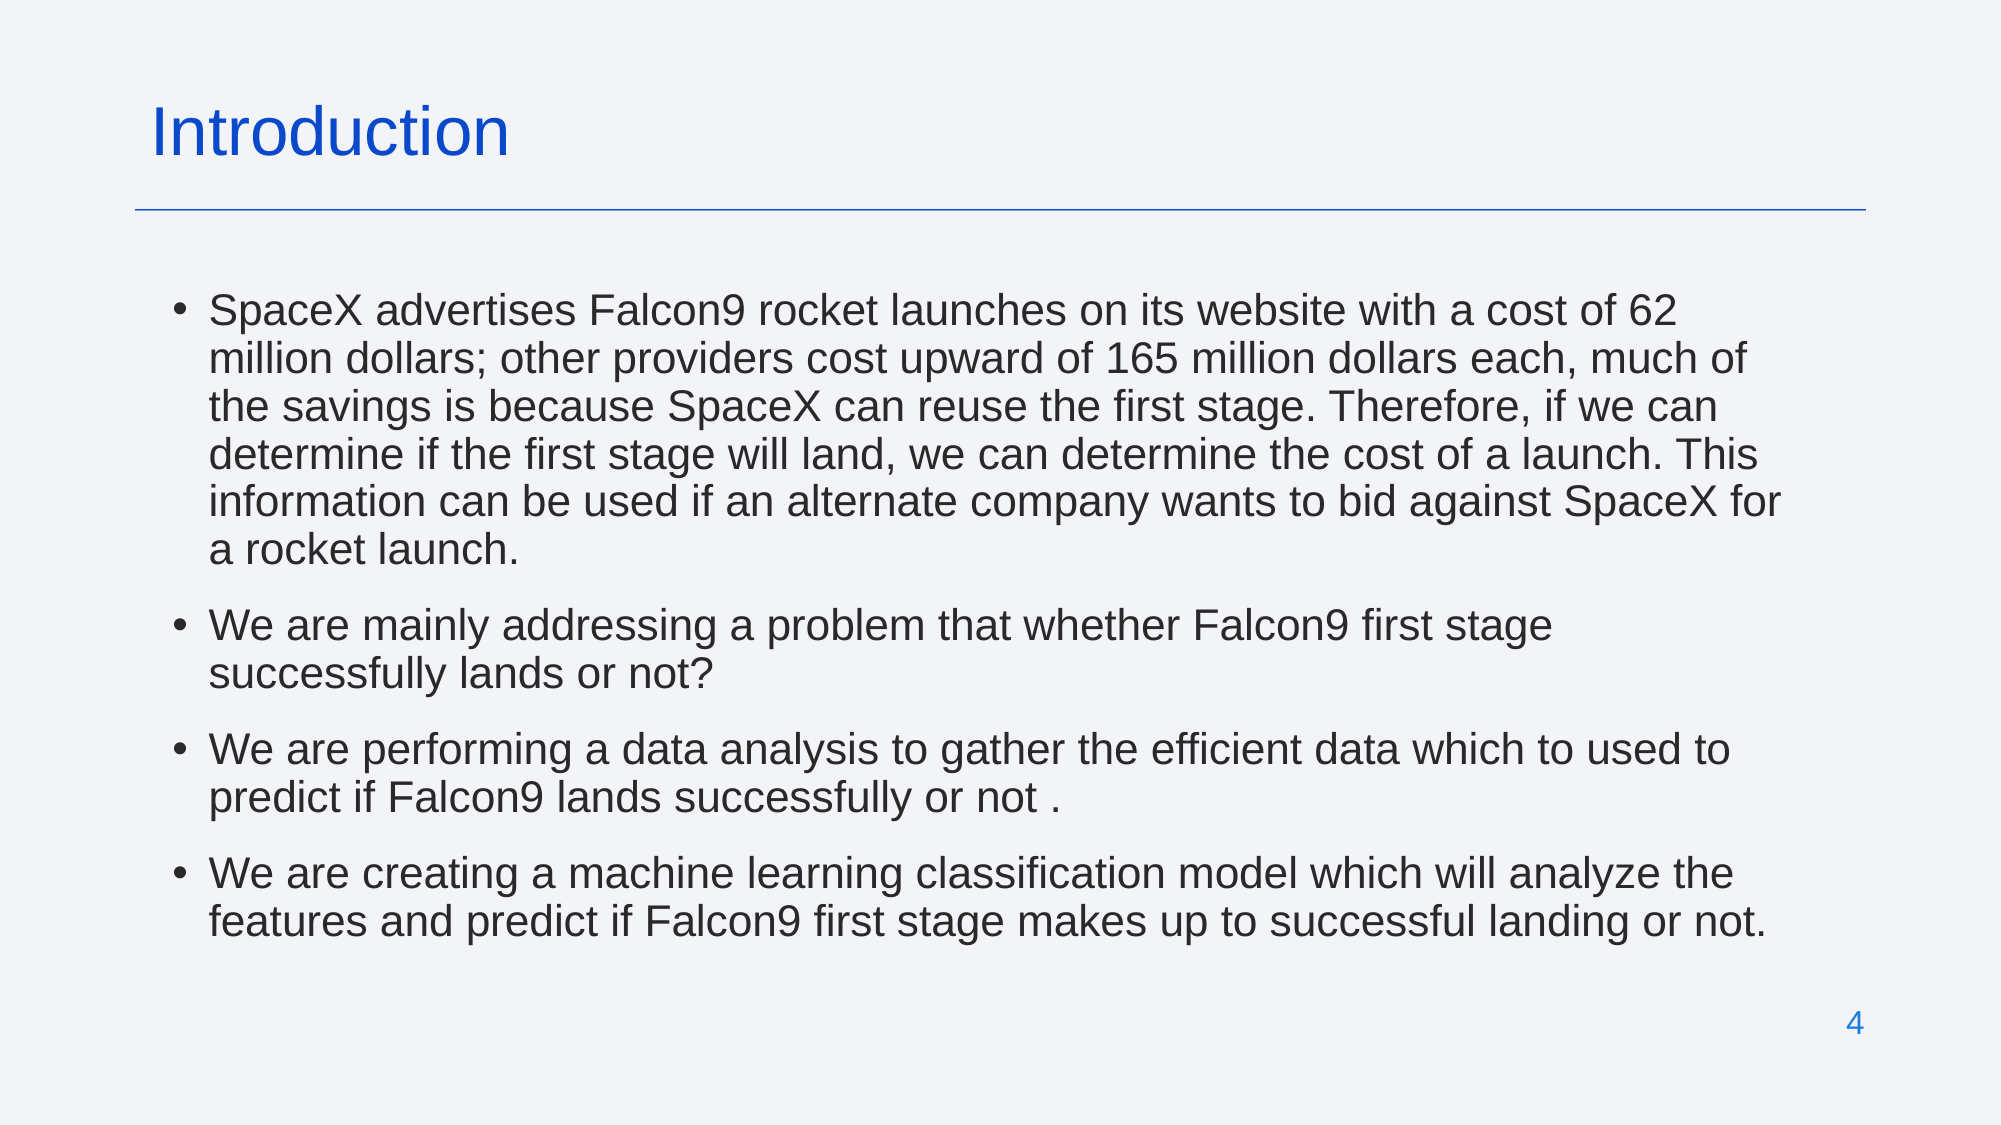

Introduction
SpaceX advertises Falcon9 rocket launches on its website with a cost of 62 million dollars; other providers cost upward of 165 million dollars each, much of the savings is because SpaceX can reuse the first stage. Therefore, if we can determine if the first stage will land, we can determine the cost of a launch. This information can be used if an alternate company wants to bid against SpaceX for a rocket launch.
We are mainly addressing a problem that whether Falcon9 first stage successfully lands or not?
We are performing a data analysis to gather the efficient data which to used to predict if Falcon9 lands successfully or not .
We are creating a machine learning classification model which will analyze the features and predict if Falcon9 first stage makes up to successful landing or not.
4